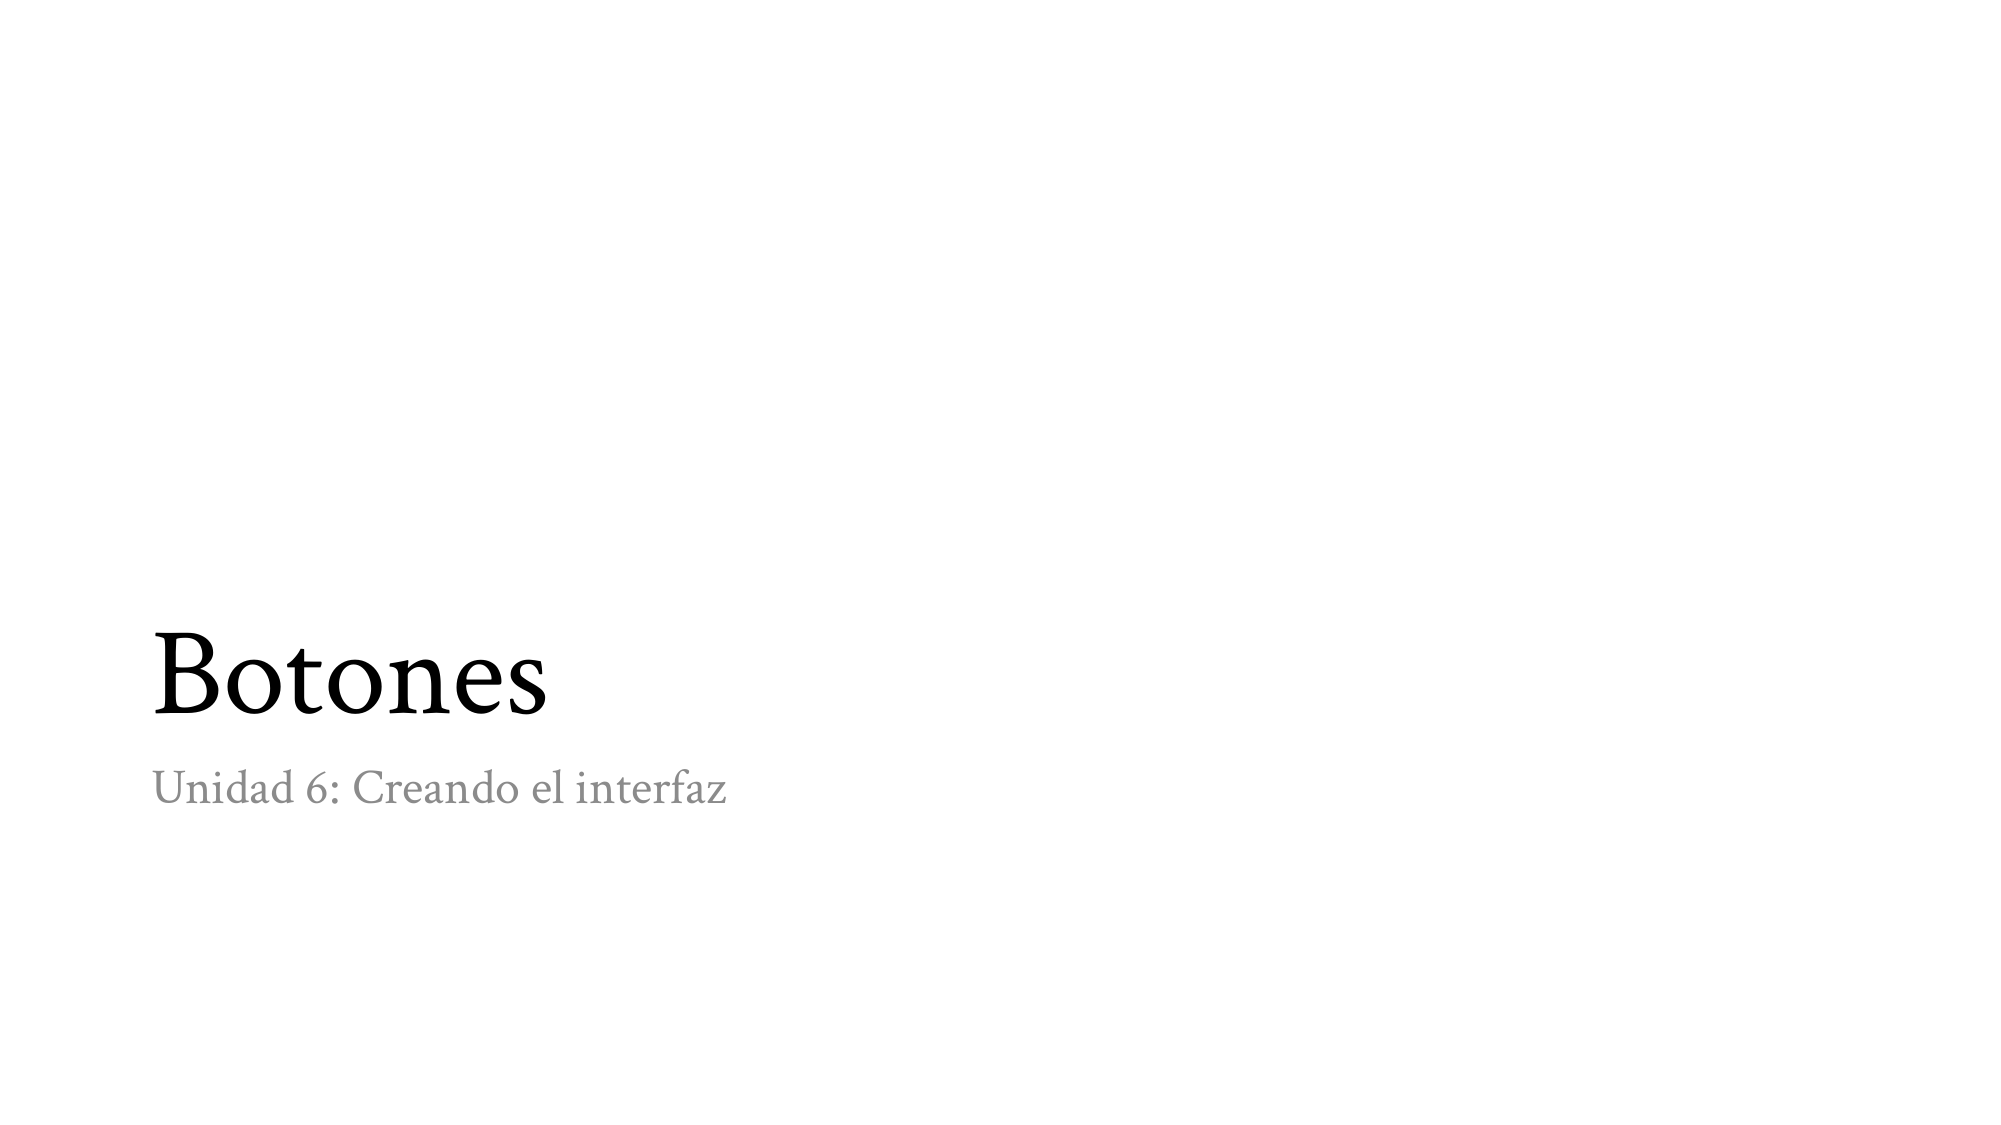

# Botones
Unidad 6: Creando el interfaz